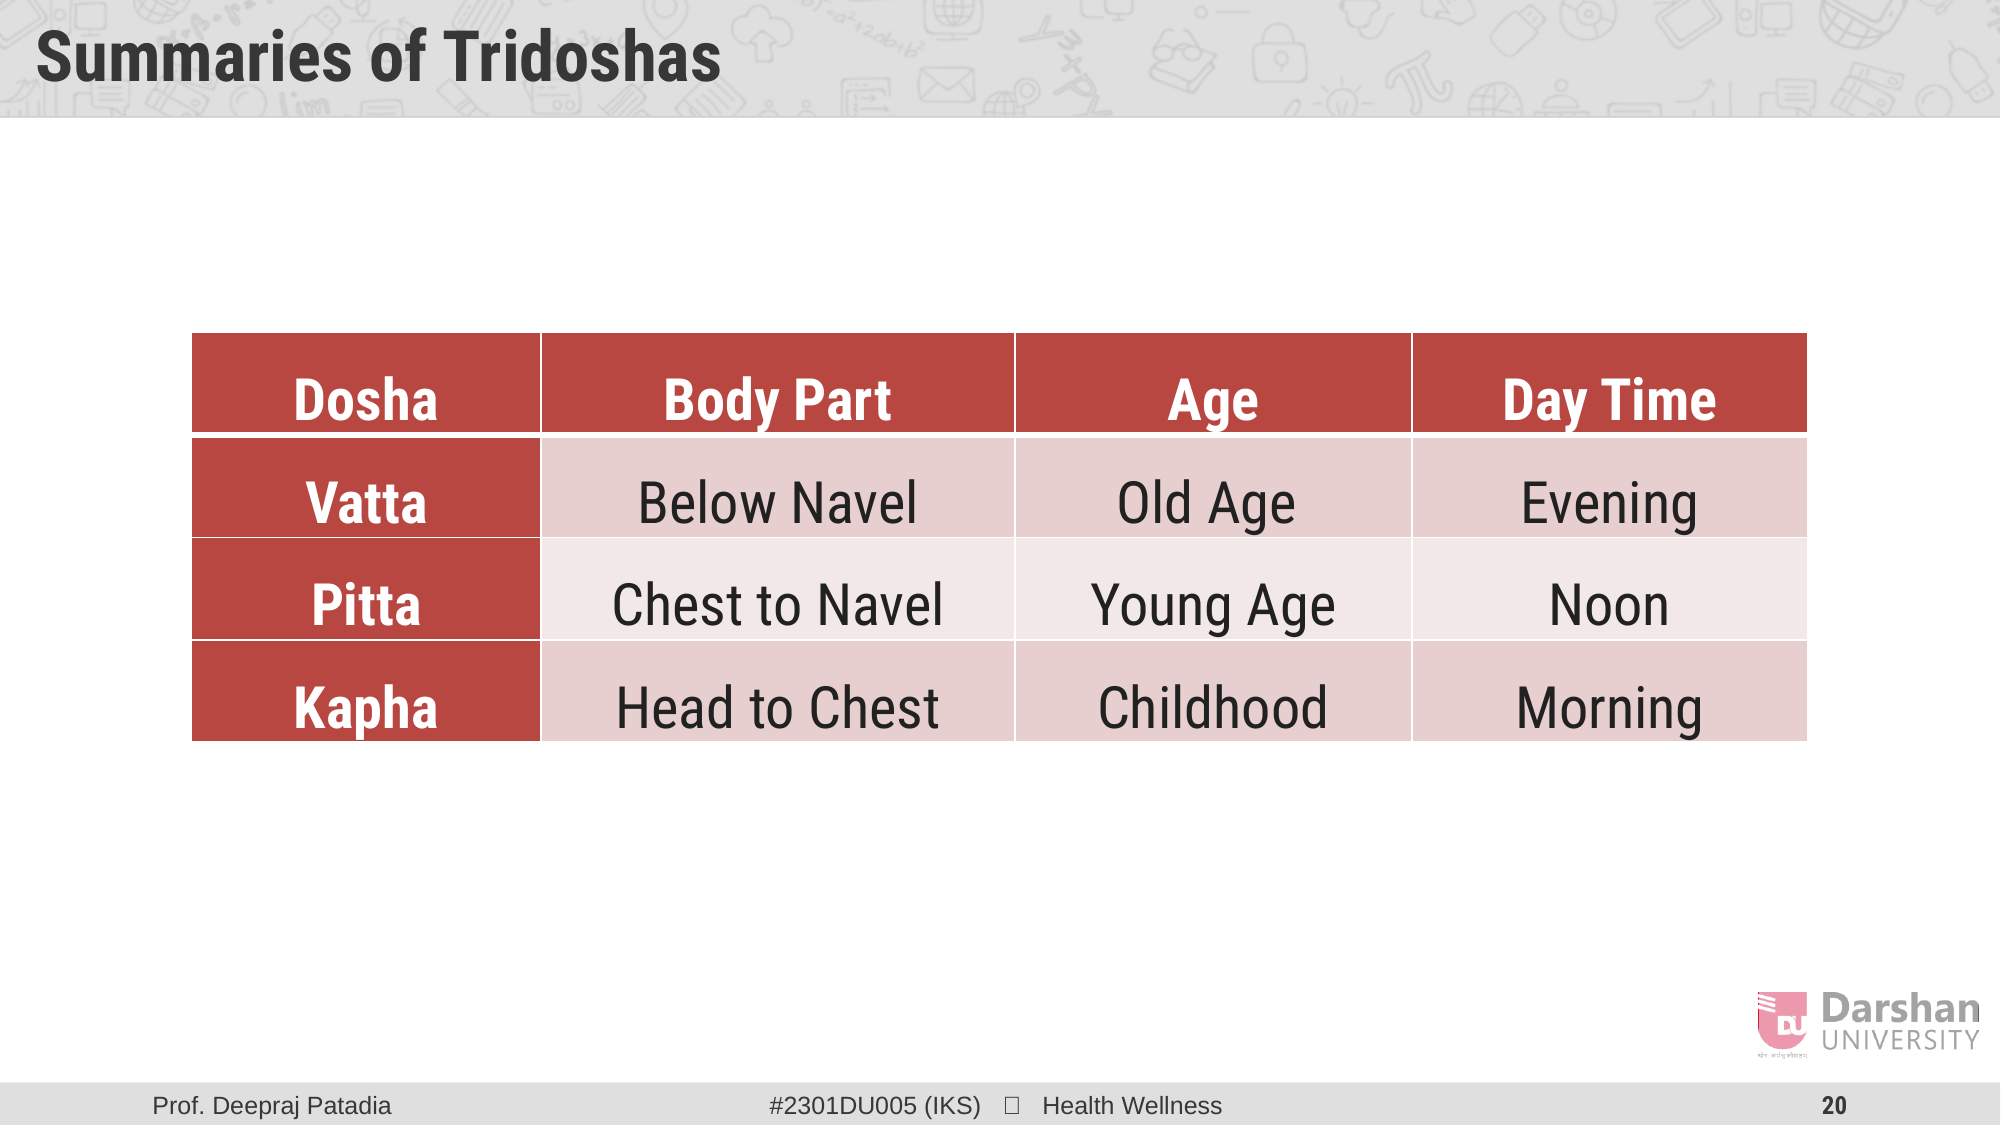

# Summaries of Tridoshas

| Dosha | Body Part | Age | Day Time |
| --- | --- | --- | --- |
| Vatta | Below Navel | Old Age | Evening |
| Pitta | Chest to Navel | Young Age | Noon |
| Kapha | Head to Chest | Childhood | Morning |